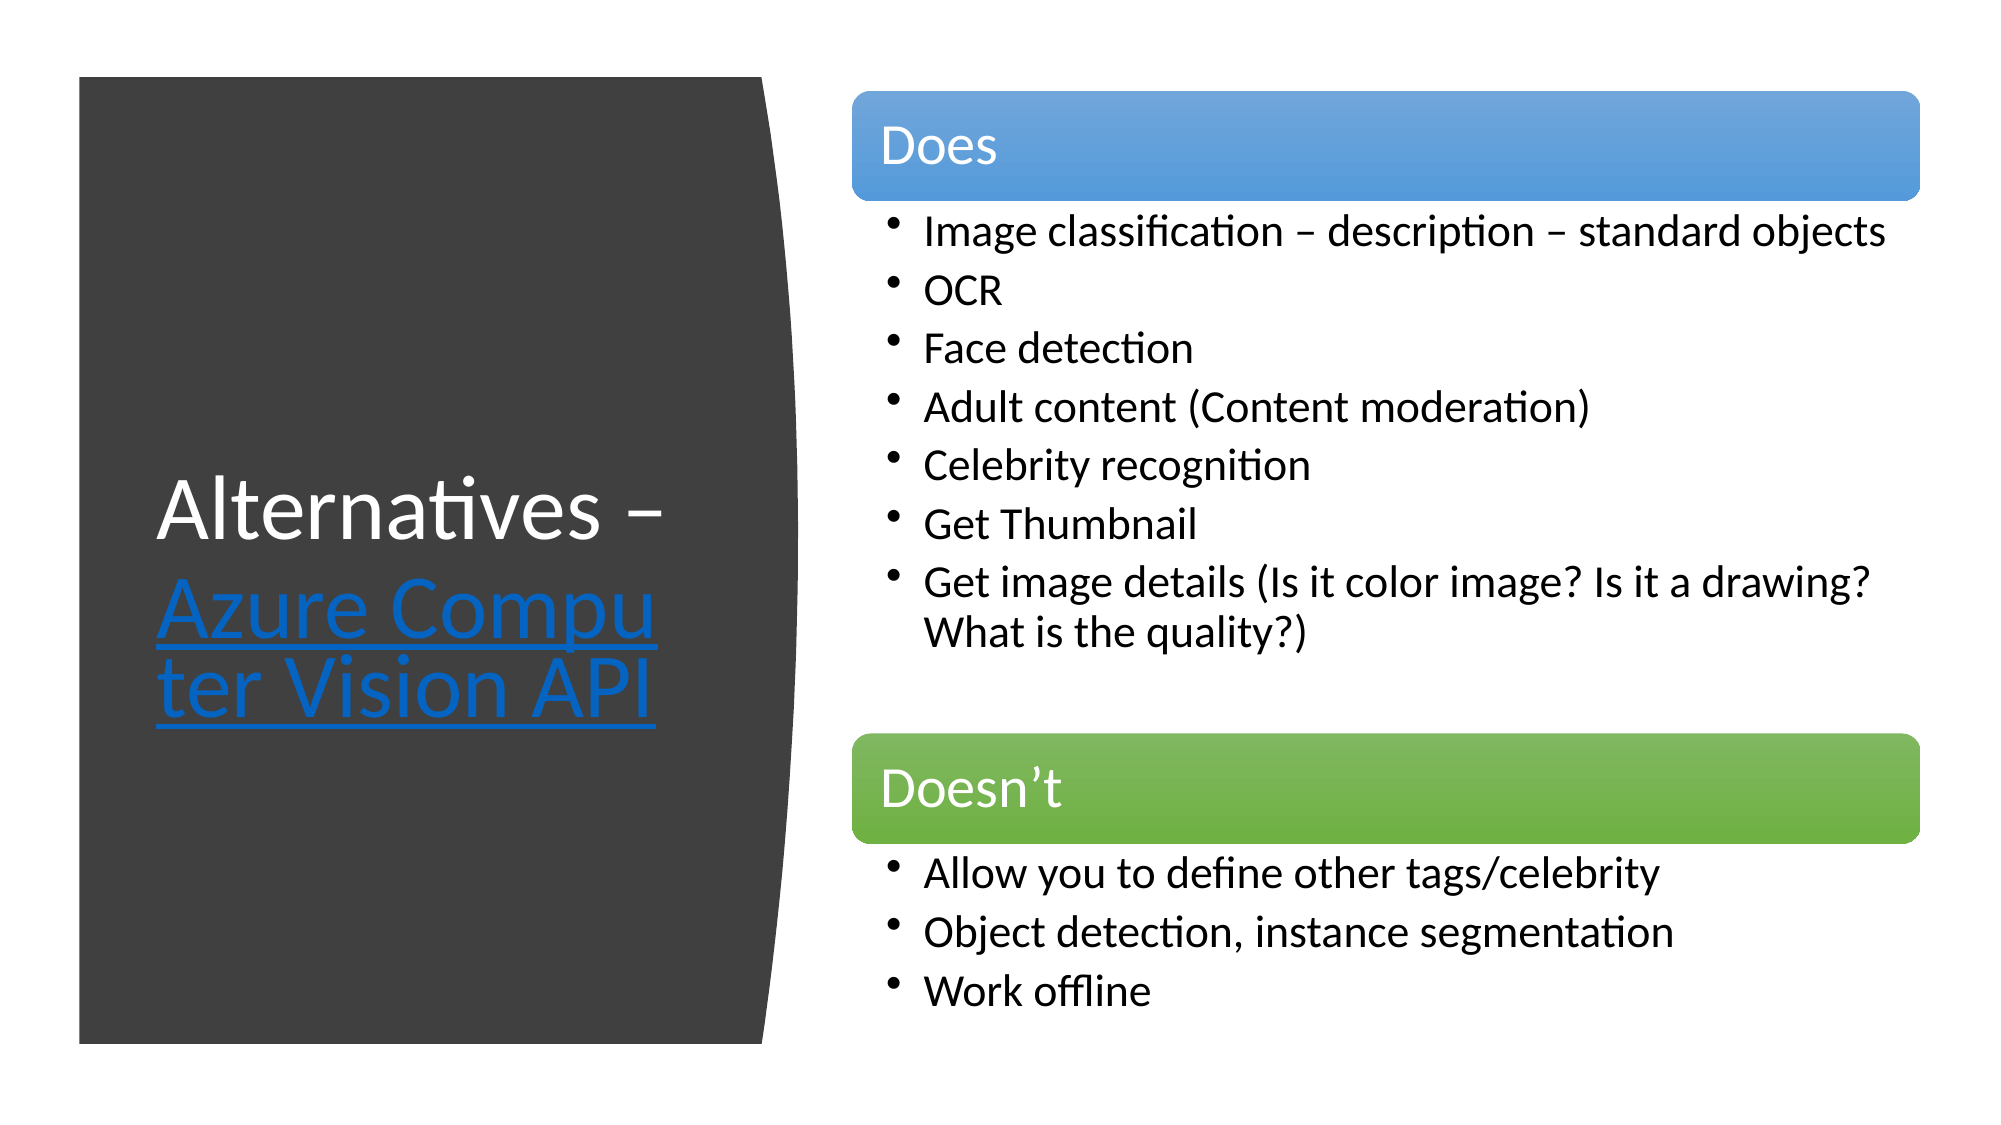

Does
Image classification – description – standard objects
OCR
Face detection
Adult content (Content moderation)
Celebrity recognition
Get Thumbnail
Get image details (Is it color image? Is it a drawing? What is the quality?)
Doesn’t
Allow you to define other tags/celebrity
Object detection, instance segmentation
Work offline

# Alternatives – Azure Computer Vision API